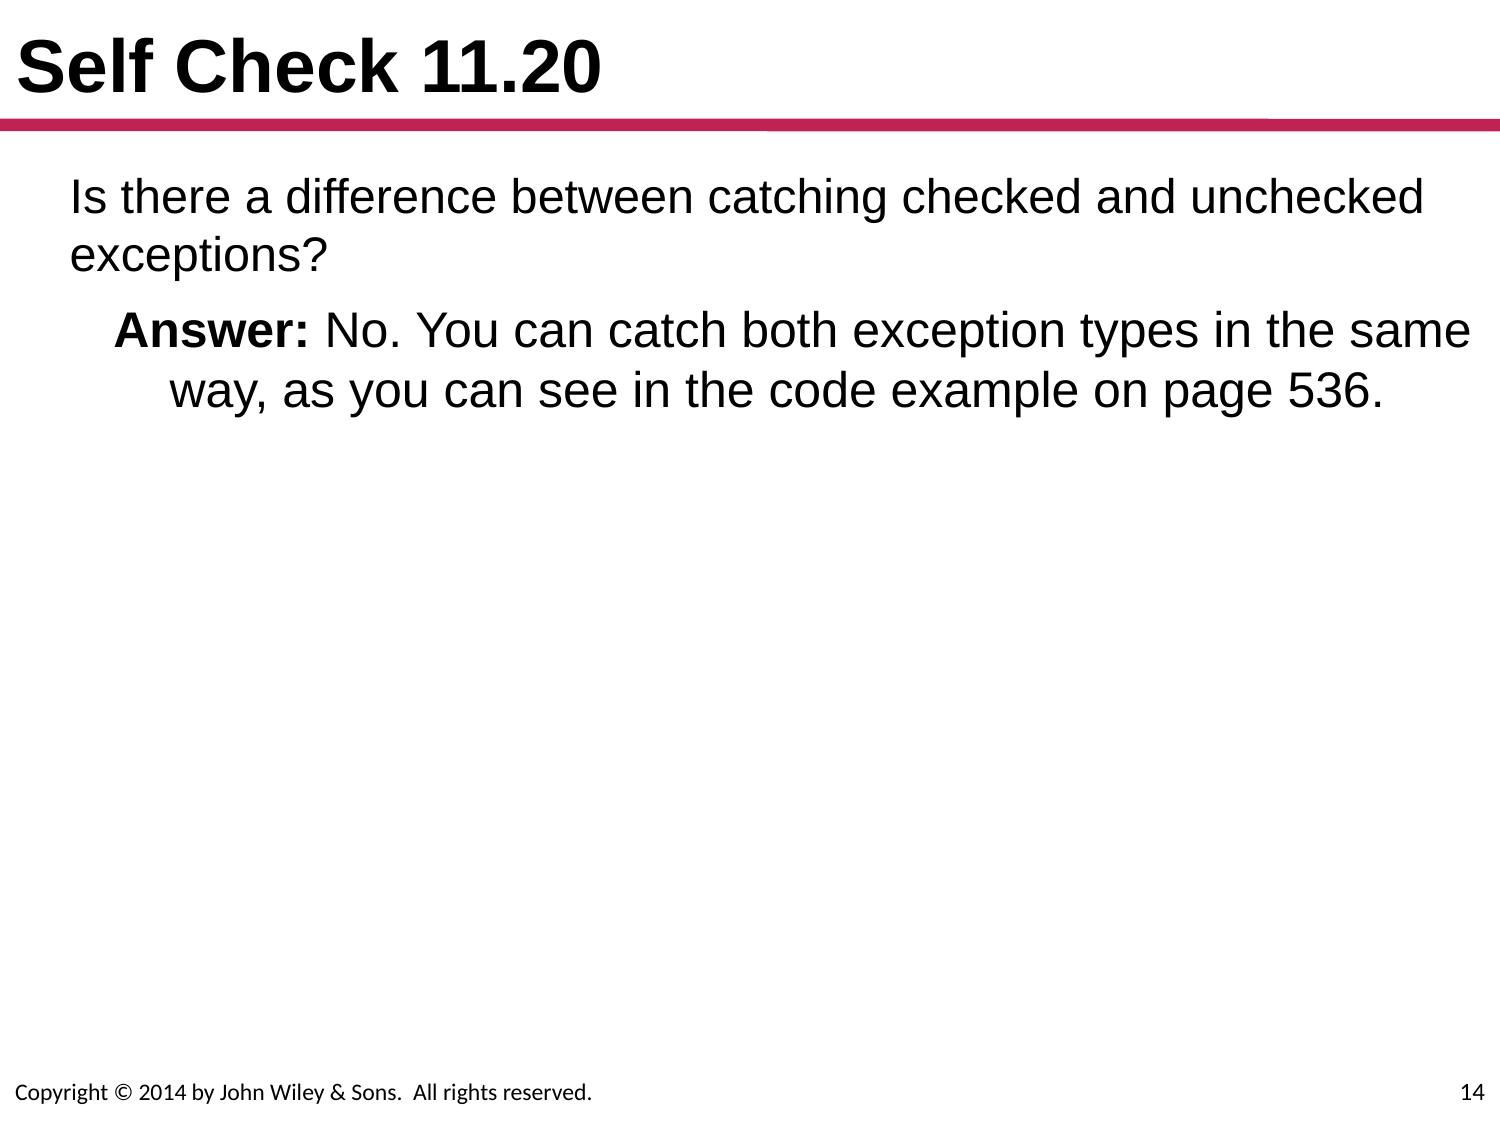

# Self Check 11.20
	Is there a difference between catching checked and unchecked exceptions?
Answer: No. You can catch both exception types in the same way, as you can see in the code example on page 536.